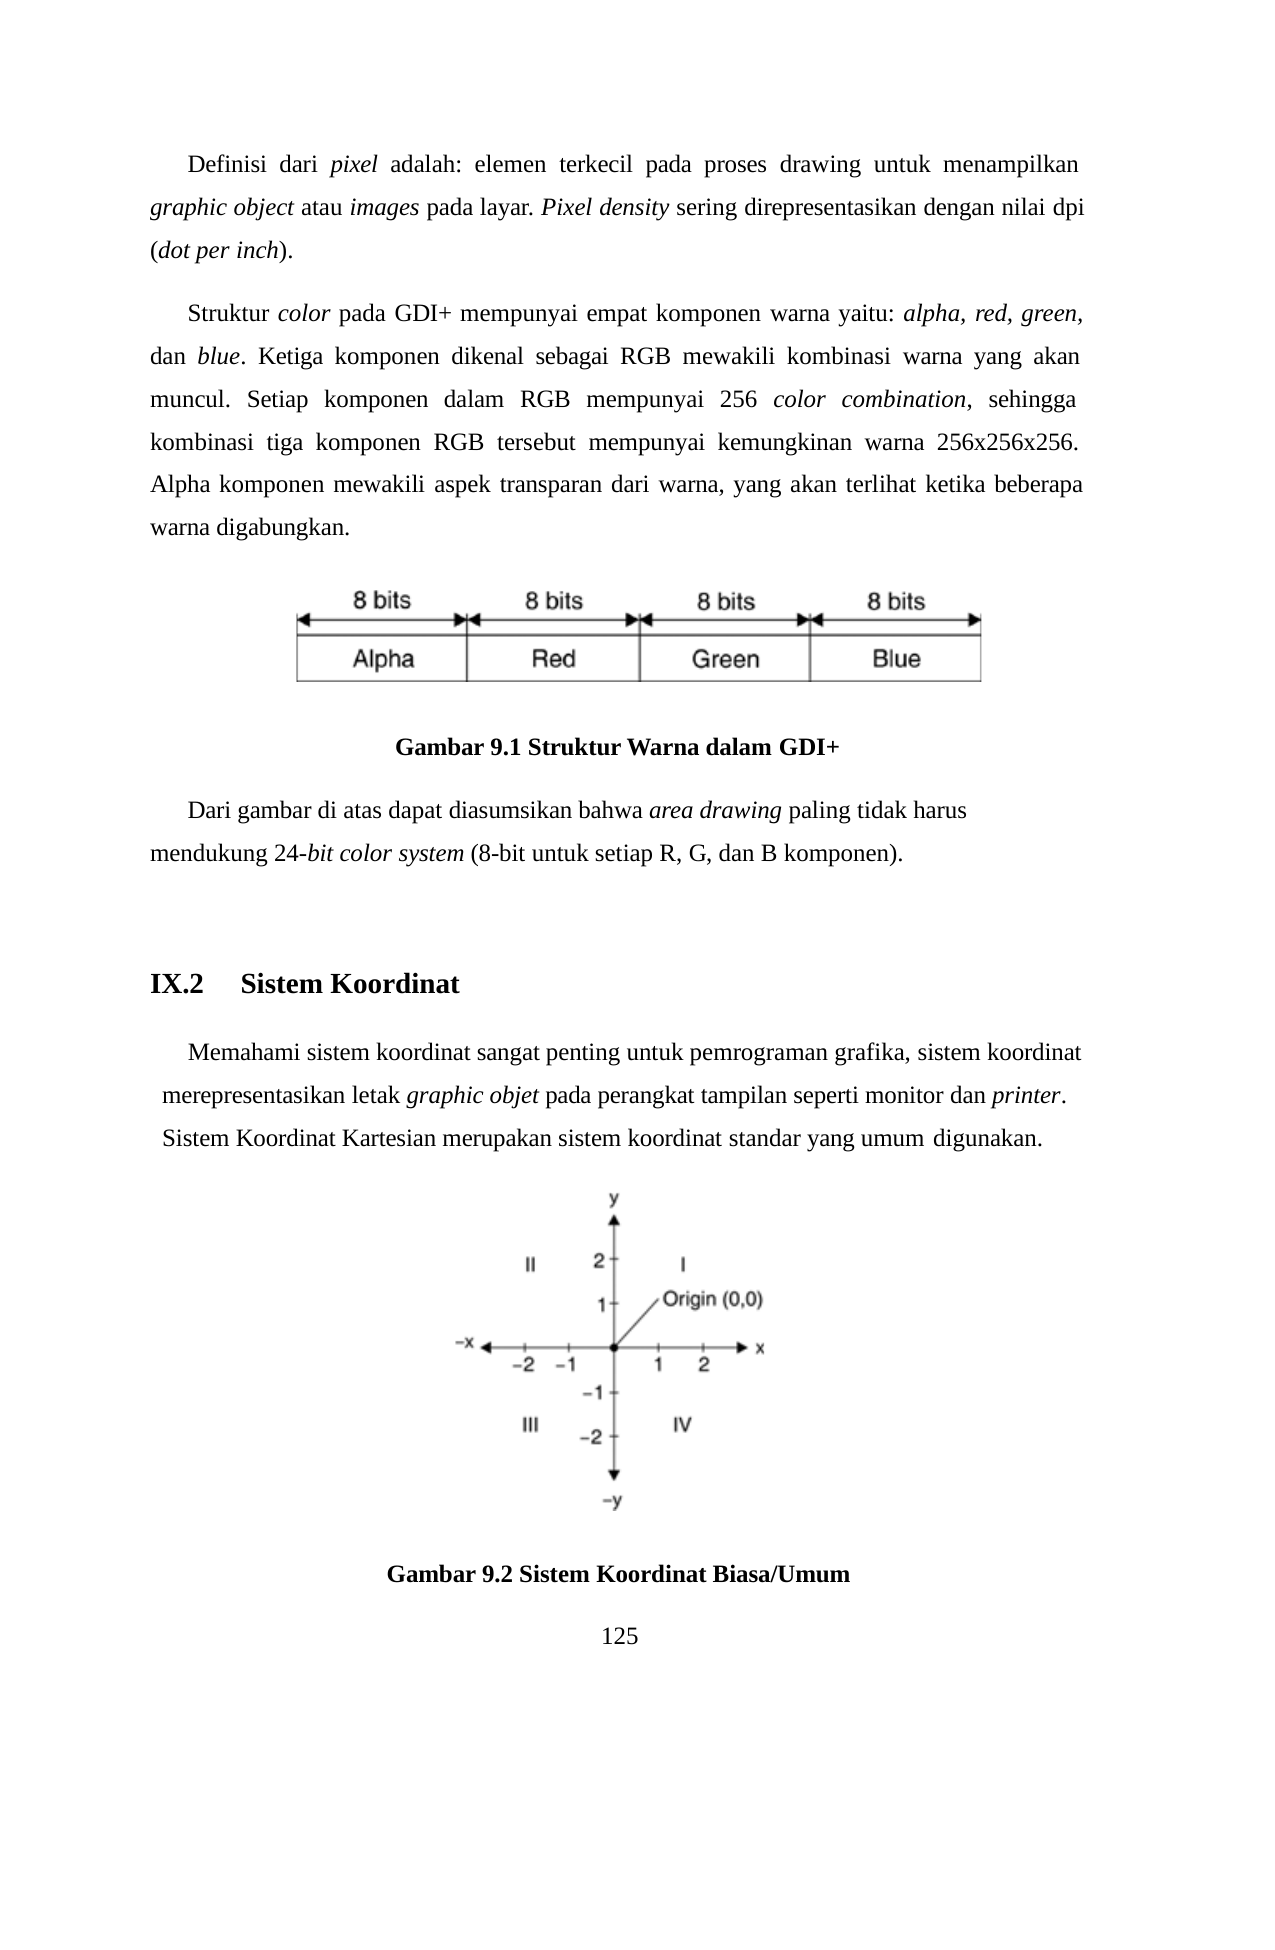

Definisi dari pixel adalah: elemen terkecil pada proses drawing untuk menampilkan  graphic object atau images pada layar. Pixel density sering direpresentasikan dengan nilai dpi  (dot per inch).
Struktur color pada GDI+ mempunyai empat komponen warna yaitu: alpha, red, green,  dan blue. Ketiga komponen dikenal sebagai RGB mewakili kombinasi warna yang akan  muncul. Setiap komponen dalam RGB mempunyai 256 color combination, sehingga  kombinasi tiga komponen RGB tersebut mempunyai kemungkinan warna 256x256x256.  Alpha komponen mewakili aspek transparan dari warna, yang akan terlihat ketika beberapa  warna digabungkan.

Gambar 9.1 Struktur Warna dalam GDI+
Dari gambar di atas dapat diasumsikan bahwa area drawing paling tidak harus  mendukung 24-bit color system (8-bit untuk setiap R, G, dan B komponen).
IX.2	Sistem Koordinat
Memahami sistem koordinat sangat penting untuk pemrograman grafika, sistem koordinat  merepresentasikan letak graphic objet pada perangkat tampilan seperti monitor dan printer.  Sistem Koordinat Kartesian merupakan sistem koordinat standar yang umum digunakan.

Gambar 9.2 Sistem Koordinat Biasa/Umum
125